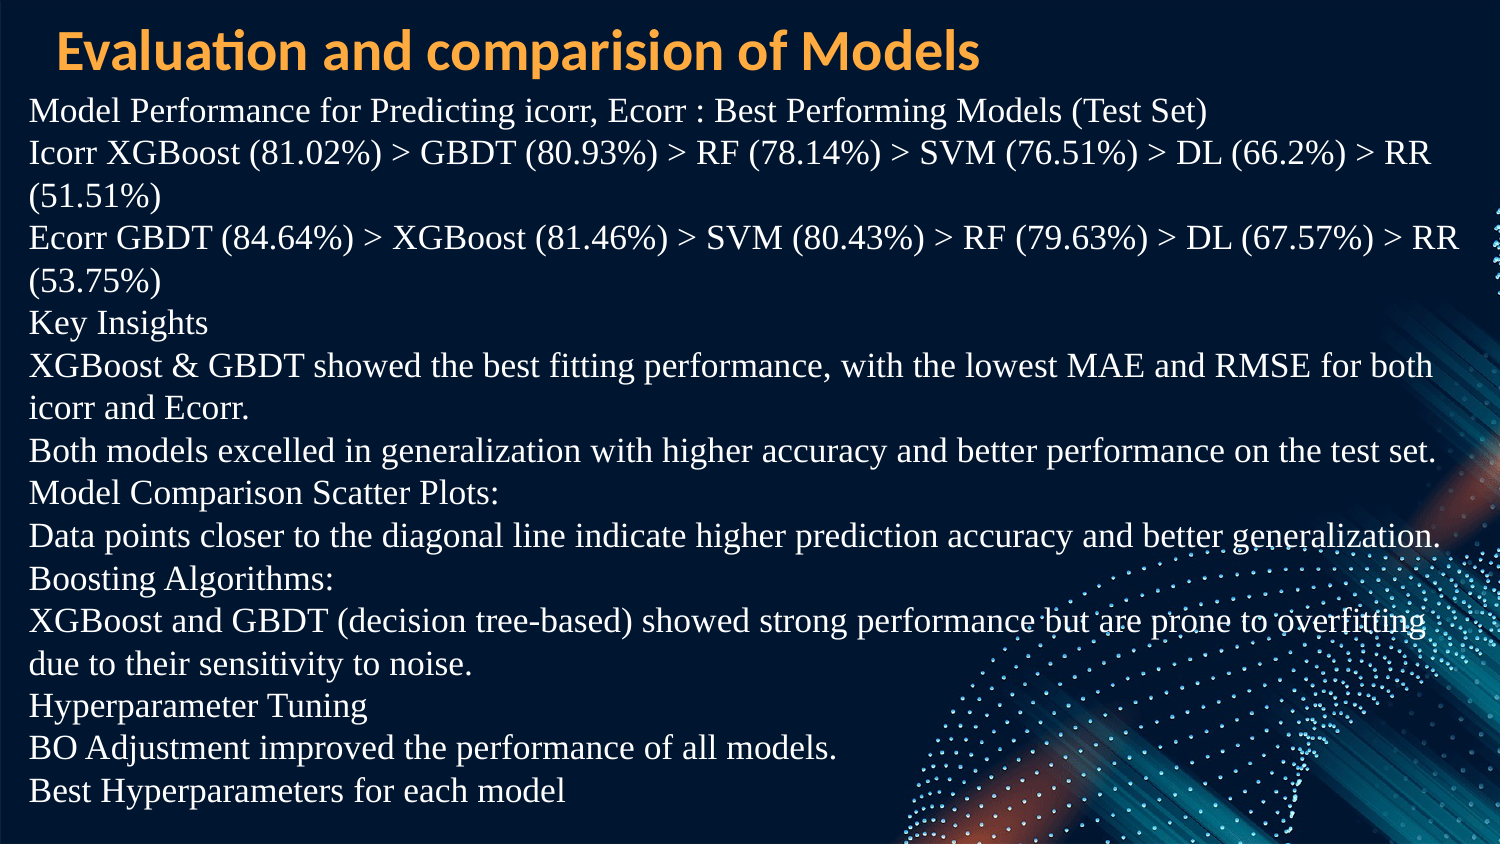

Evaluation and comparision of Models
Model Performance for Predicting icorr, Ecorr : Best Performing Models (Test Set)
Icorr XGBoost (81.02%) > GBDT (80.93%) > RF (78.14%) > SVM (76.51%) > DL (66.2%) > RR (51.51%)
Ecorr GBDT (84.64%) > XGBoost (81.46%) > SVM (80.43%) > RF (79.63%) > DL (67.57%) > RR (53.75%)
Key Insights
XGBoost & GBDT showed the best fitting performance, with the lowest MAE and RMSE for both icorr and Ecorr.
Both models excelled in generalization with higher accuracy and better performance on the test set.
Model Comparison Scatter Plots:
Data points closer to the diagonal line indicate higher prediction accuracy and better generalization.
Boosting Algorithms:
XGBoost and GBDT (decision tree-based) showed strong performance but are prone to overfitting due to their sensitivity to noise.
Hyperparameter Tuning
BO Adjustment improved the performance of all models.
Best Hyperparameters for each model